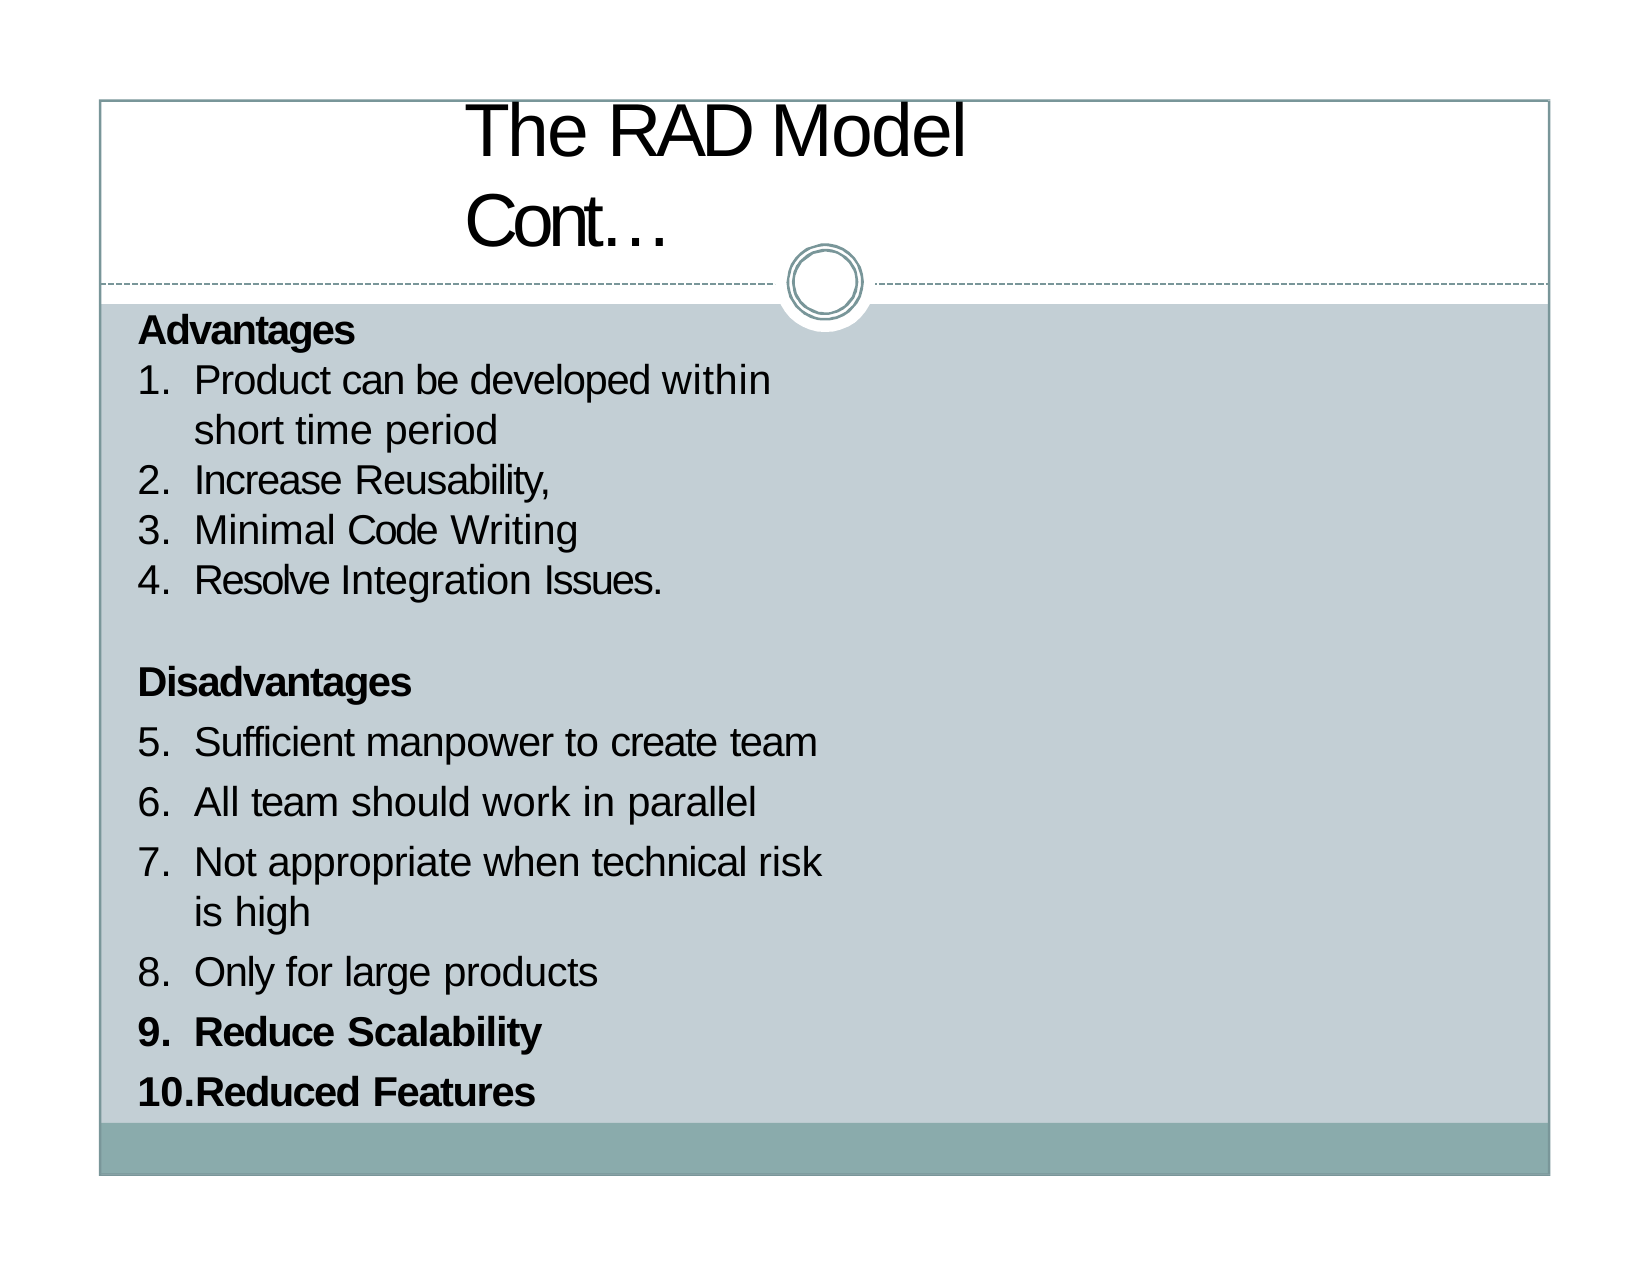

# The RAD Model Cont…

Advantages
Product can be developed within short time period
Increase Reusability,
Minimal Code Writing
Resolve Integration Issues.

Disadvantages
Sufficient manpower to create team
All team should work in parallel
Not appropriate when technical risk is high
Only for large products
Reduce Scalability
Reduced Features